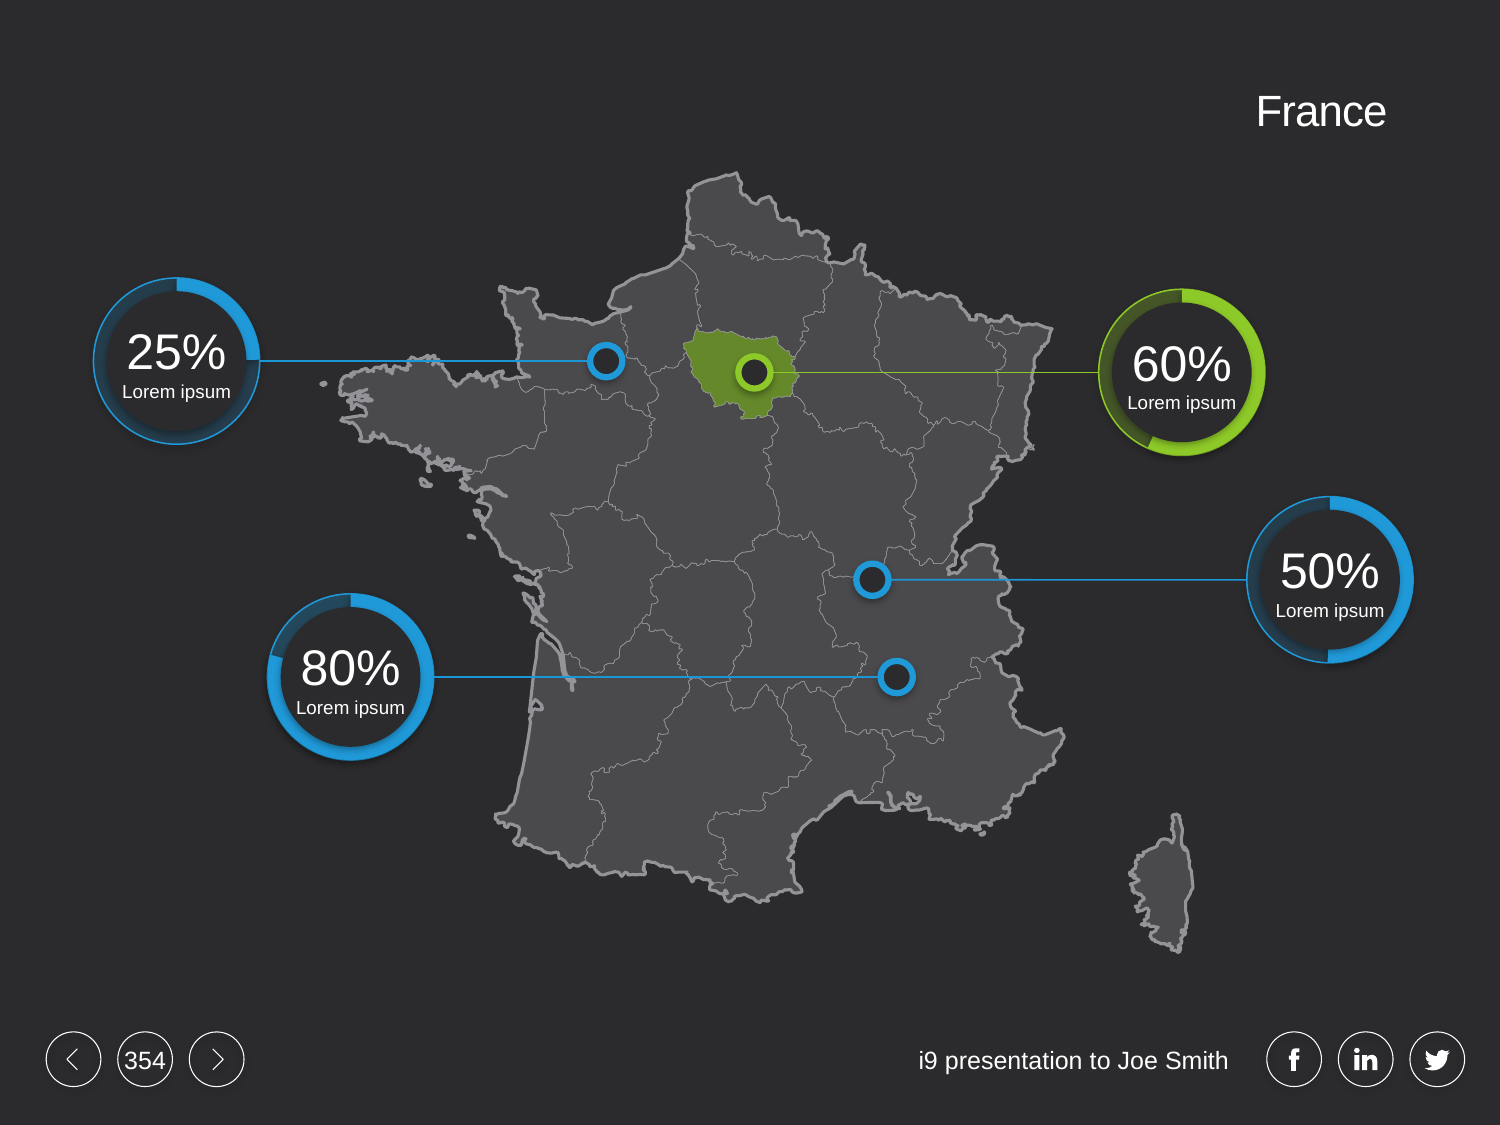

# France

25%
Lorem ipsum

60%
Lorem ipsum

50%
Lorem ipsum

80%
Lorem ipsum